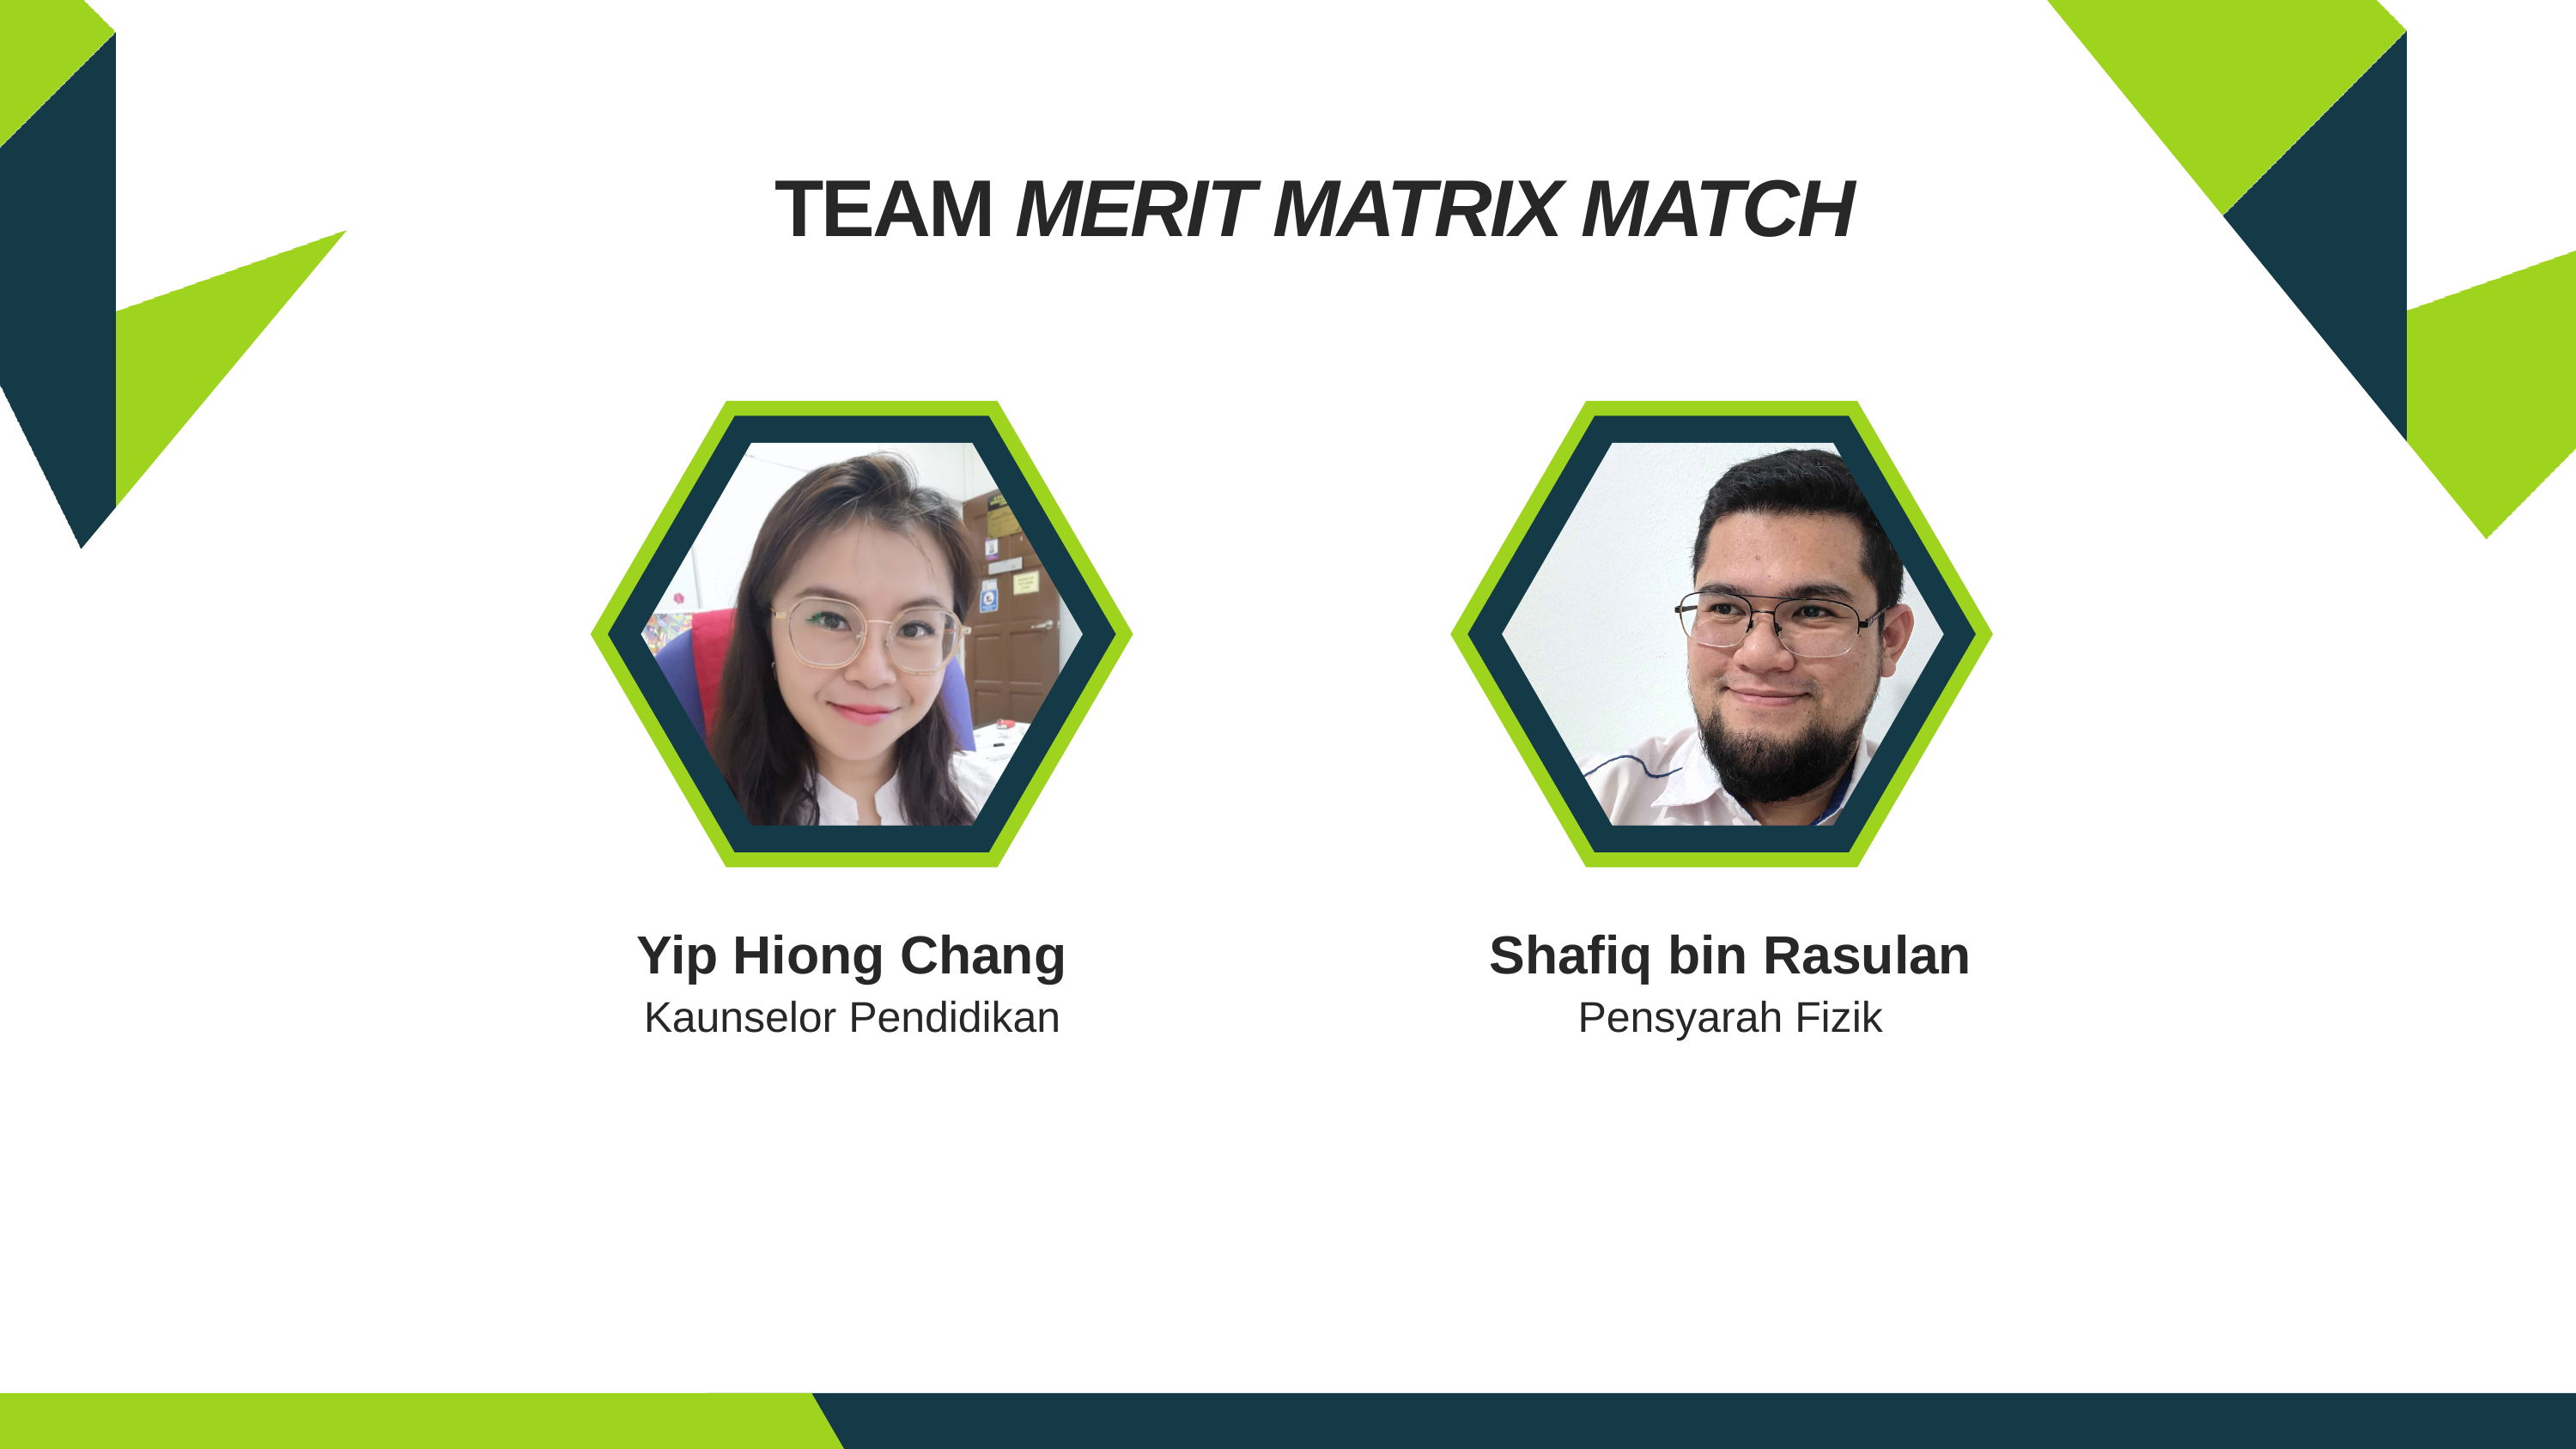

TEAM MERIT MATRIX MATCH

Yip Hiong Chang
Shafiq bin Rasulan
Kaunselor Pendidikan
Pensyarah Fizik